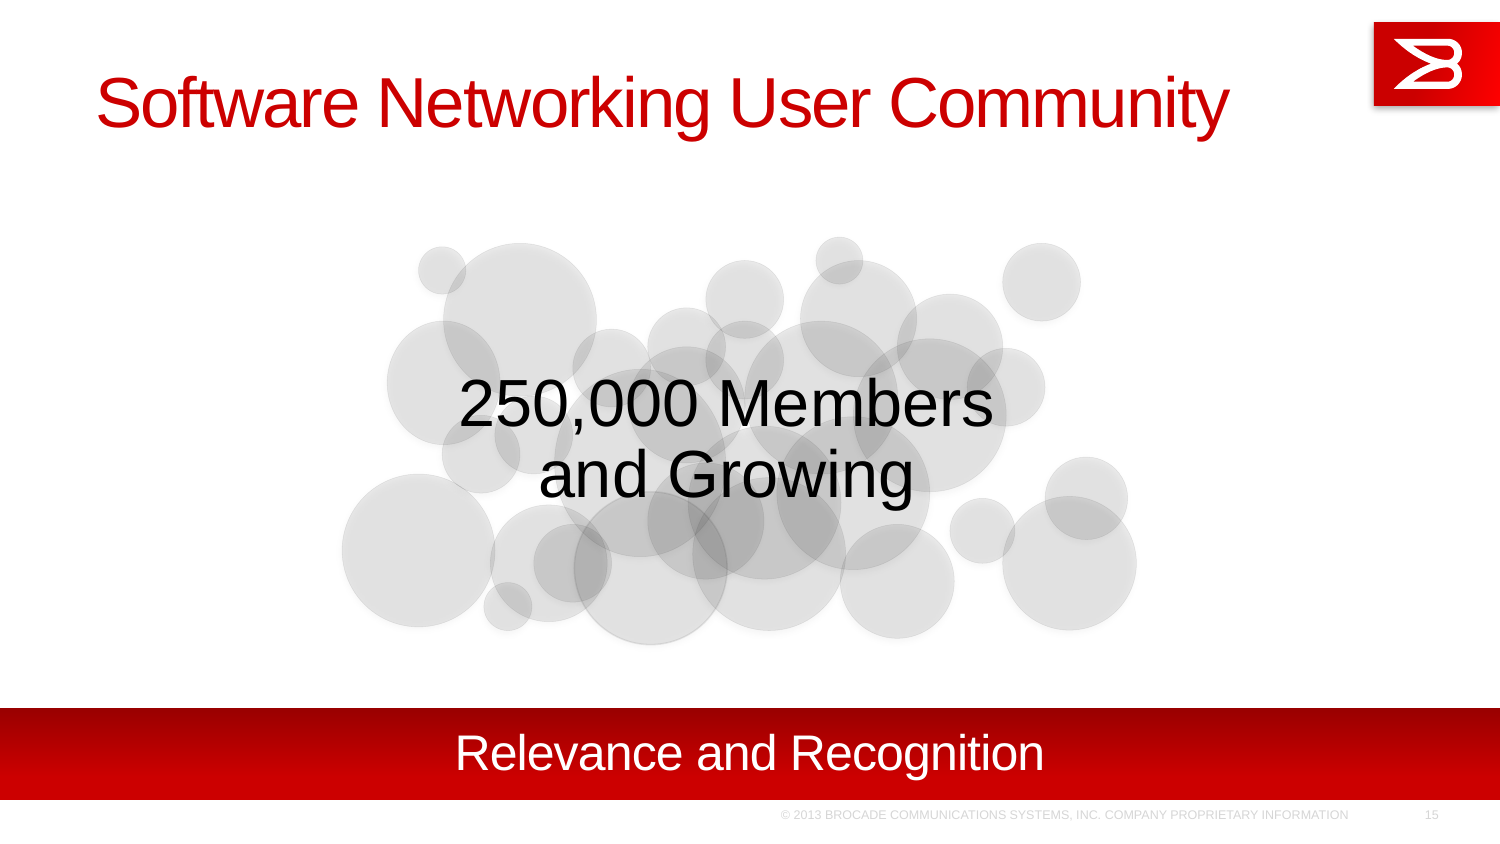

# Software Networking User Community

250,000 Members
and Growing

Relevance and Recognition
© 2013 Brocade Communications Systems, Inc. Company Proprietary Information
15